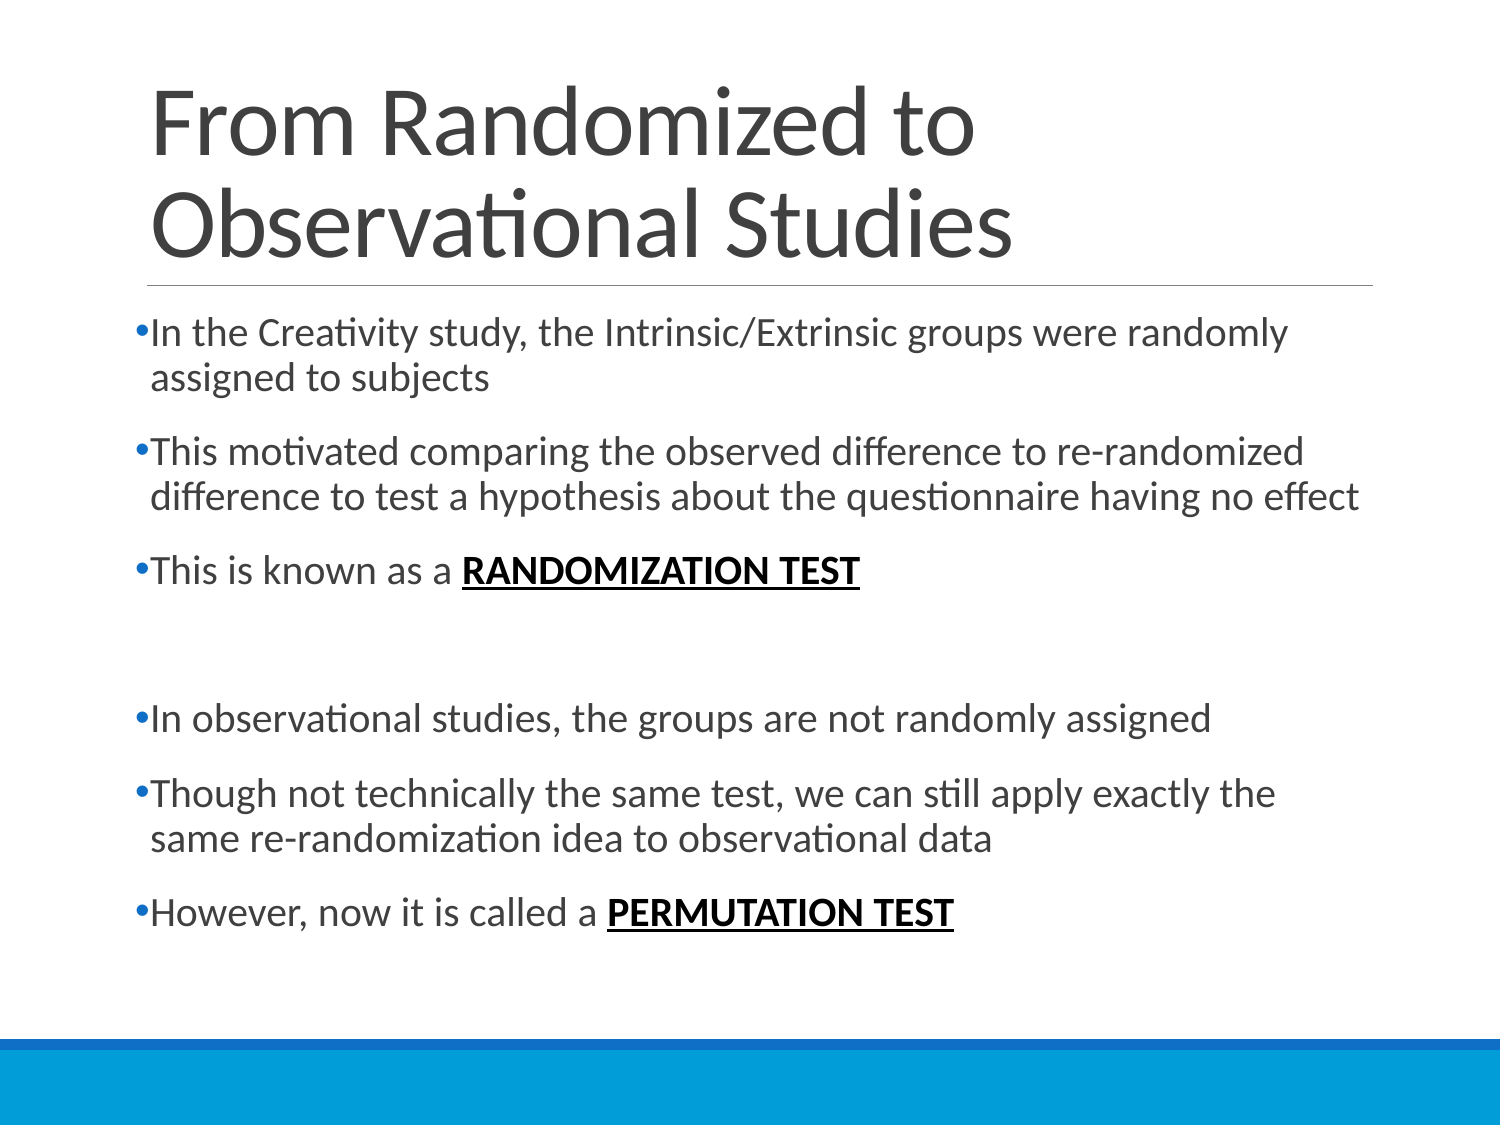

# From Randomized to Observational Studies
In the Creativity study, the Intrinsic/Extrinsic groups were randomly assigned to subjects
This motivated comparing the observed difference to re-randomized difference to test a hypothesis about the questionnaire having no effect
This is known as a randomization test

In observational studies, the groups are not randomly assigned
Though not technically the same test, we can still apply exactly the same re-randomization idea to observational data
However, now it is called a permutation test